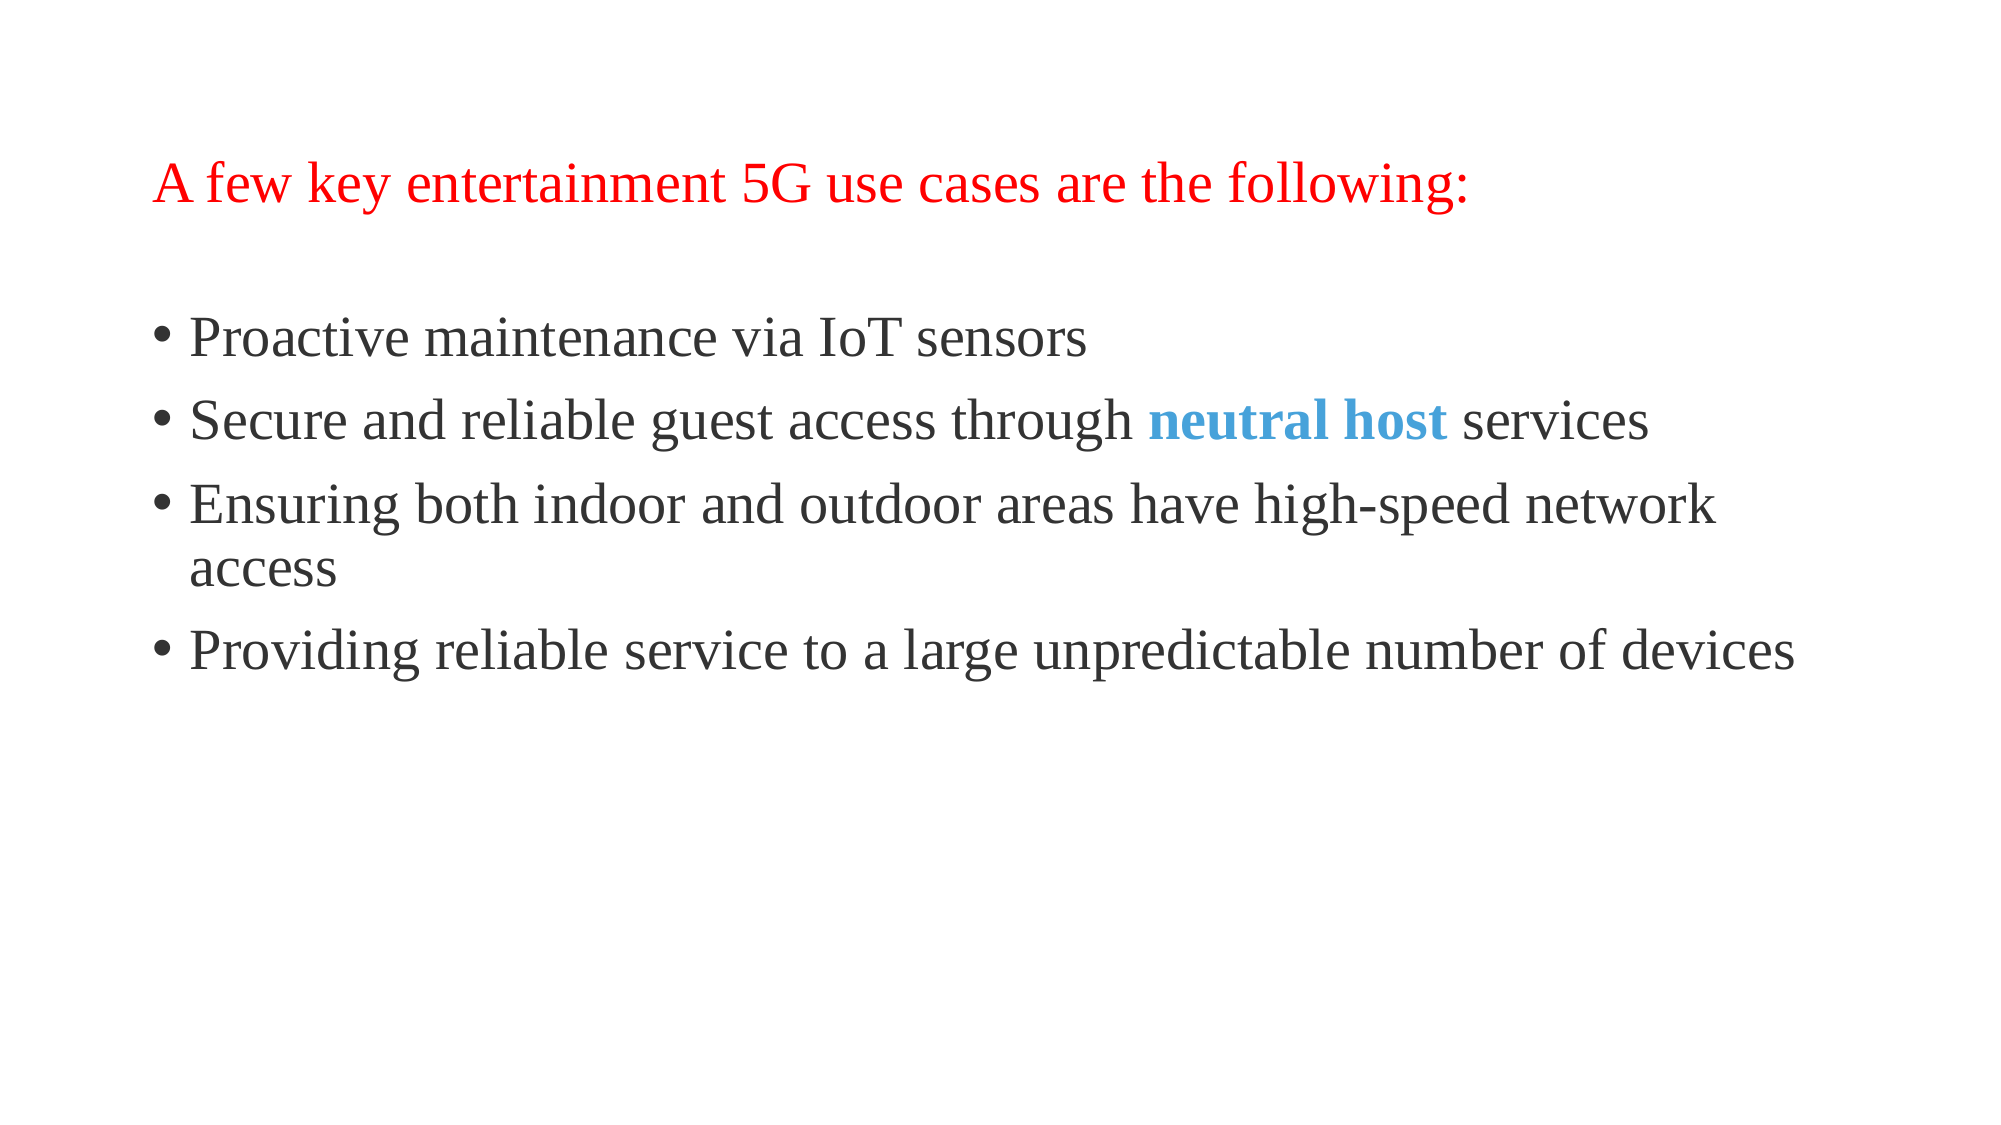

A few key entertainment 5G use cases are the following:
Proactive maintenance via IoT sensors
Secure and reliable guest access through neutral host services
Ensuring both indoor and outdoor areas have high-speed network access
Providing reliable service to a large unpredictable number of devices